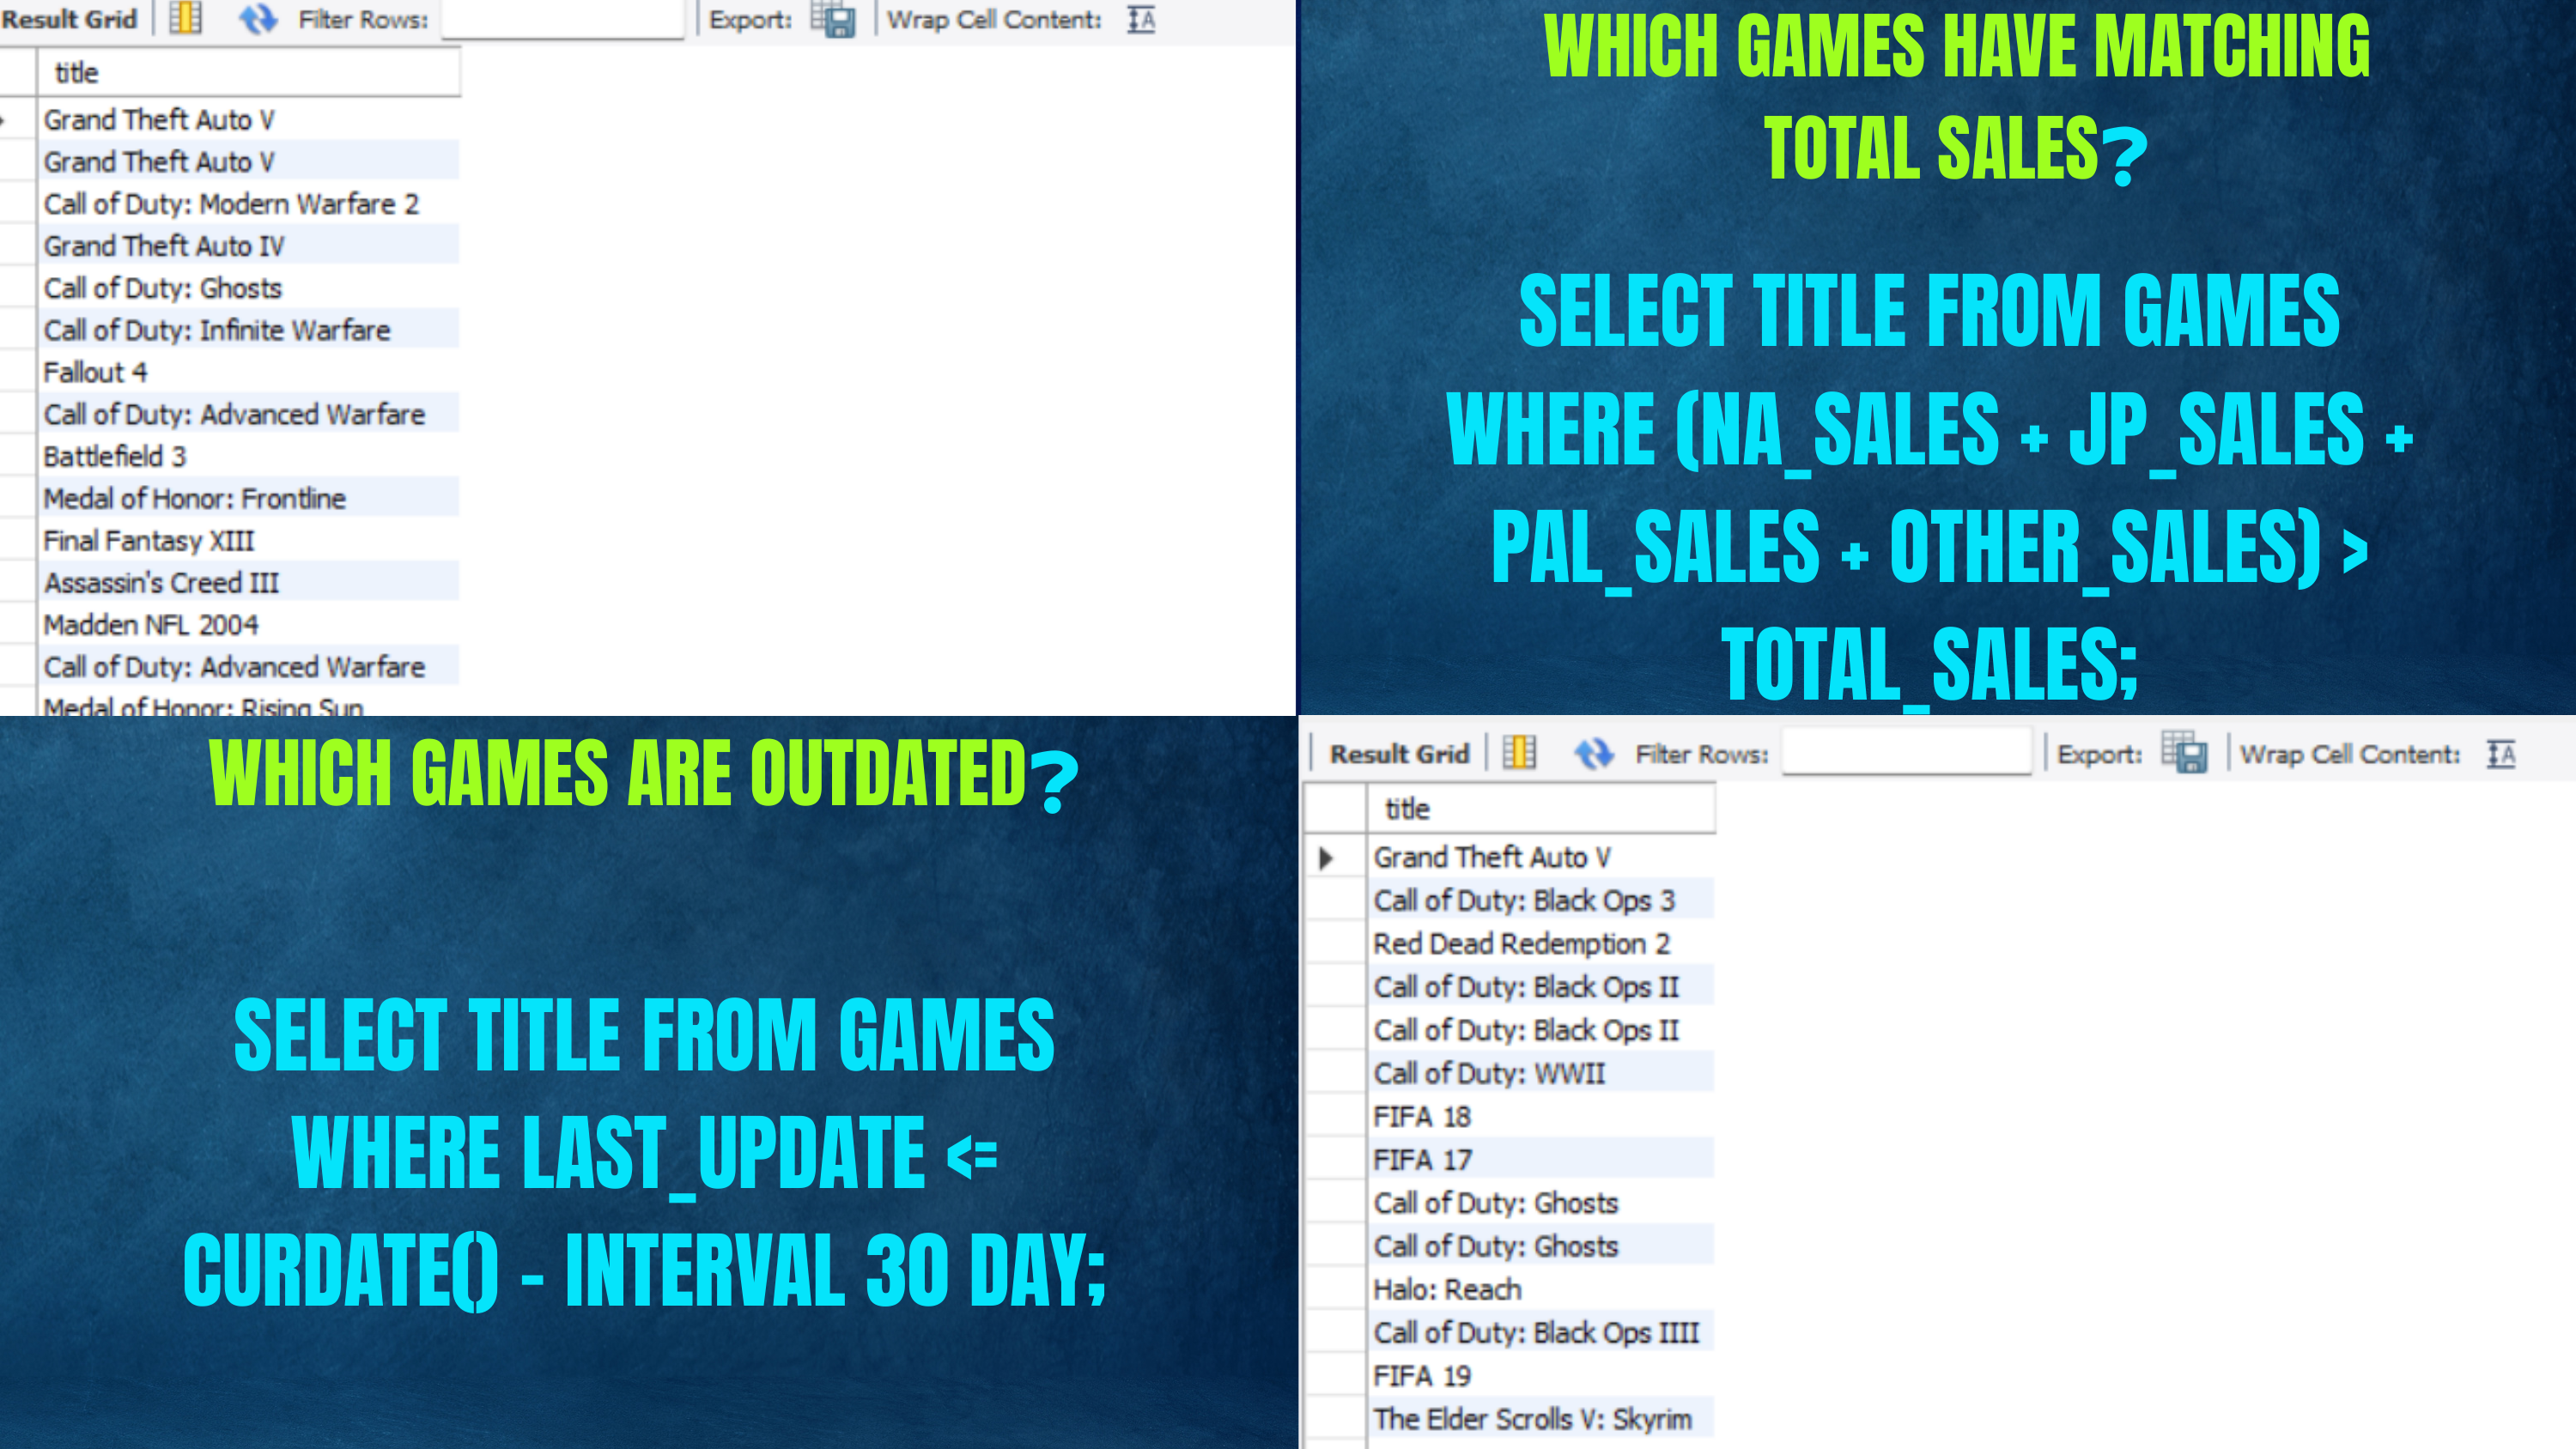

WHICH GAMES HAVE MATCHING TOTAL SALES❓
SELECT TITLE FROM GAMES WHERE (NA_SALES + JP_SALES + PAL_SALES + OTHER_SALES) > TOTAL_SALES;
WHICH GAMES ARE OUTDATED❓

SELECT TITLE FROM GAMES WHERE LAST_UPDATE <= CURDATE() - INTERVAL 30 DAY;